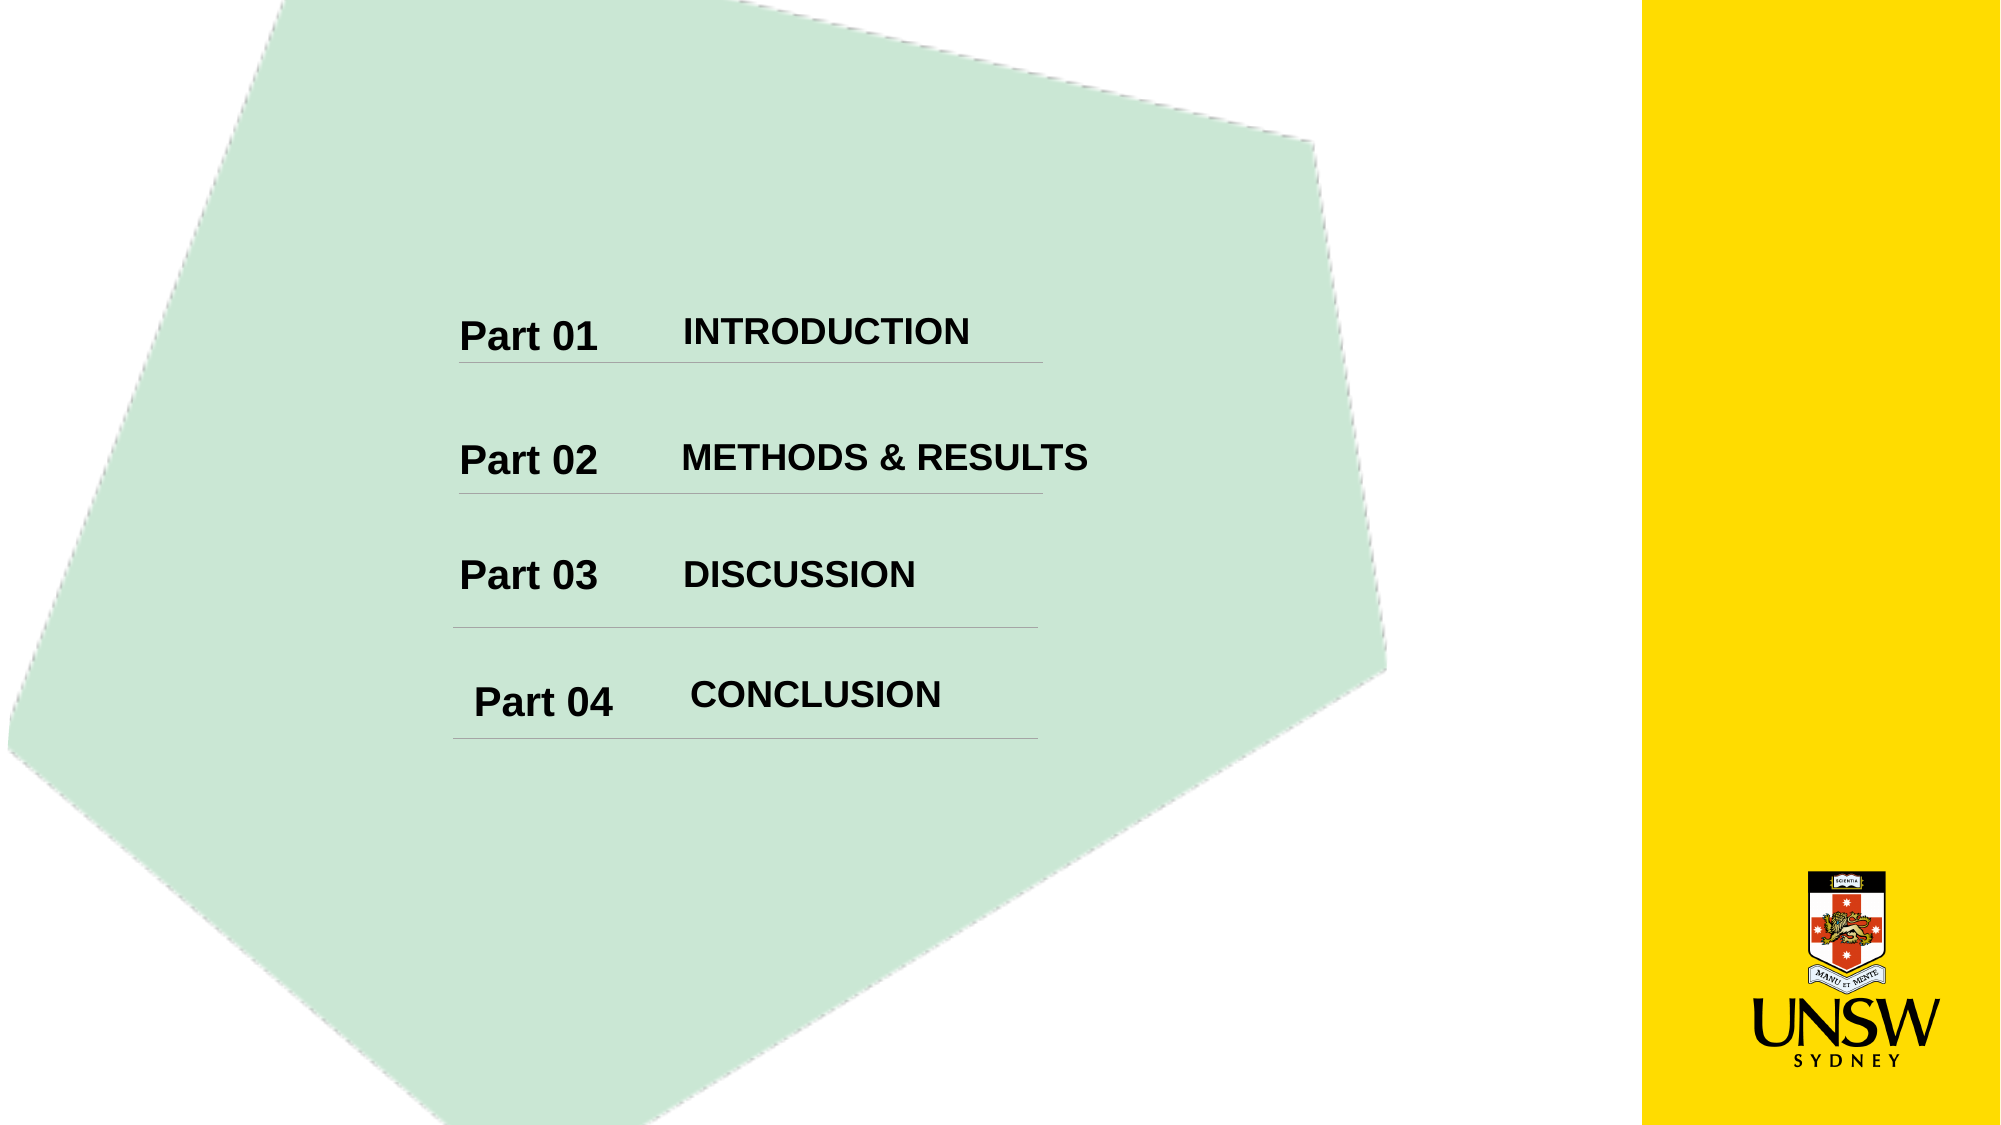

INTRODUCTION
Part 01

Part 02
METHODS & RESULTS

Part 03
DISCUSSION
CONCLUSION
Part 04